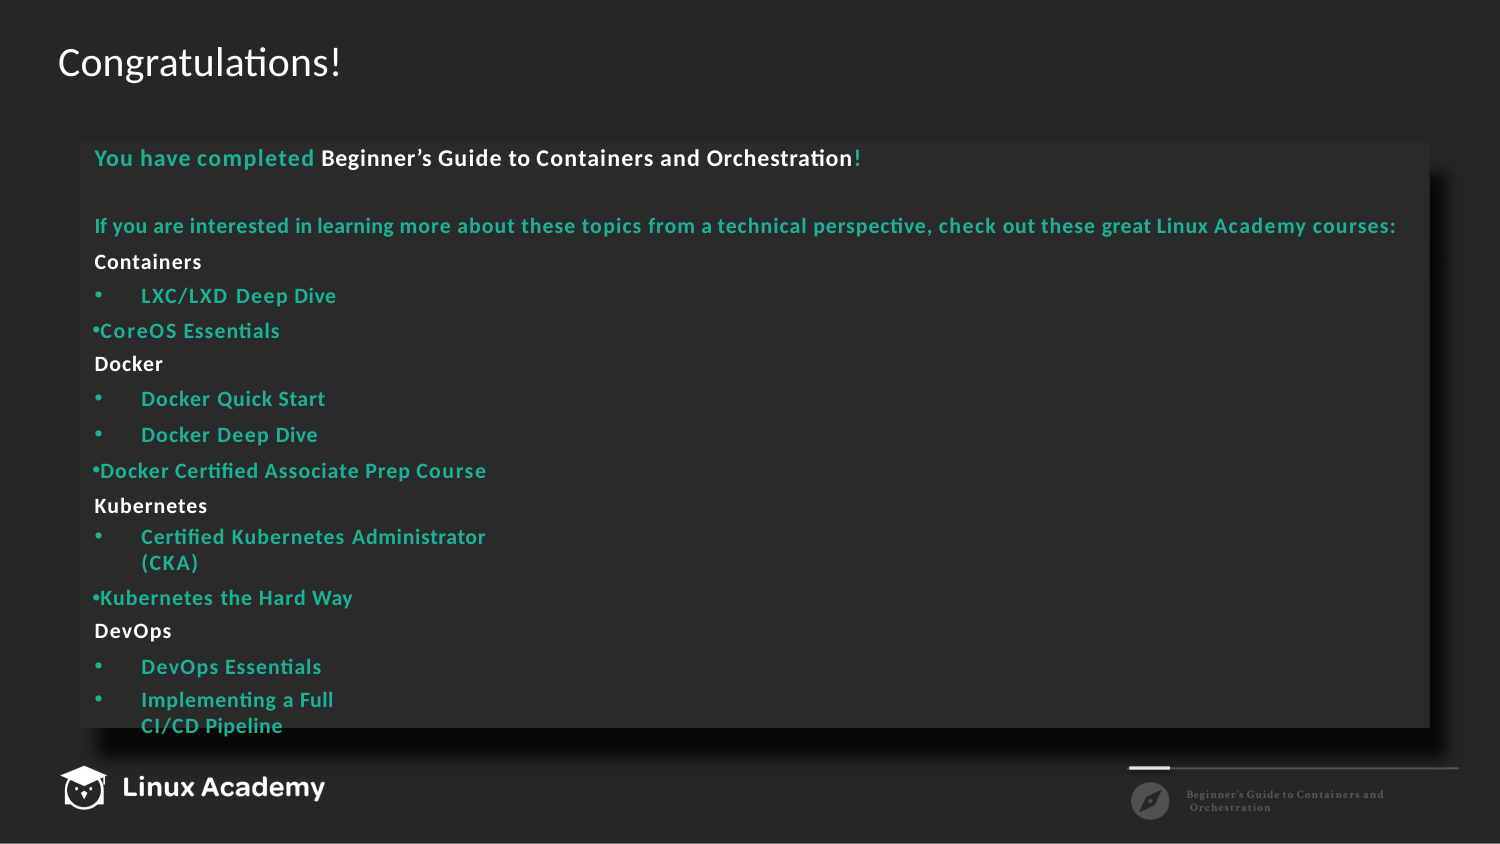

# Congratulations!
You have completed Beginner’s Guide to Containers and Orchestration!

If you are interested in learning more about these topics from a technical perspective, check out these great Linux Academy courses:  Containers
LXC/LXD Deep Dive
CoreOS Essentials  Docker
Docker Quick Start
Docker Deep Dive
Docker Certified Associate Prep Course  Kubernetes
Certified Kubernetes Administrator (CKA)
Kubernetes the Hard Way  DevOps
DevOps Essentials
Implementing a Full CI/CD Pipeline

Beginner’s Guide to Containers and  Orchestration